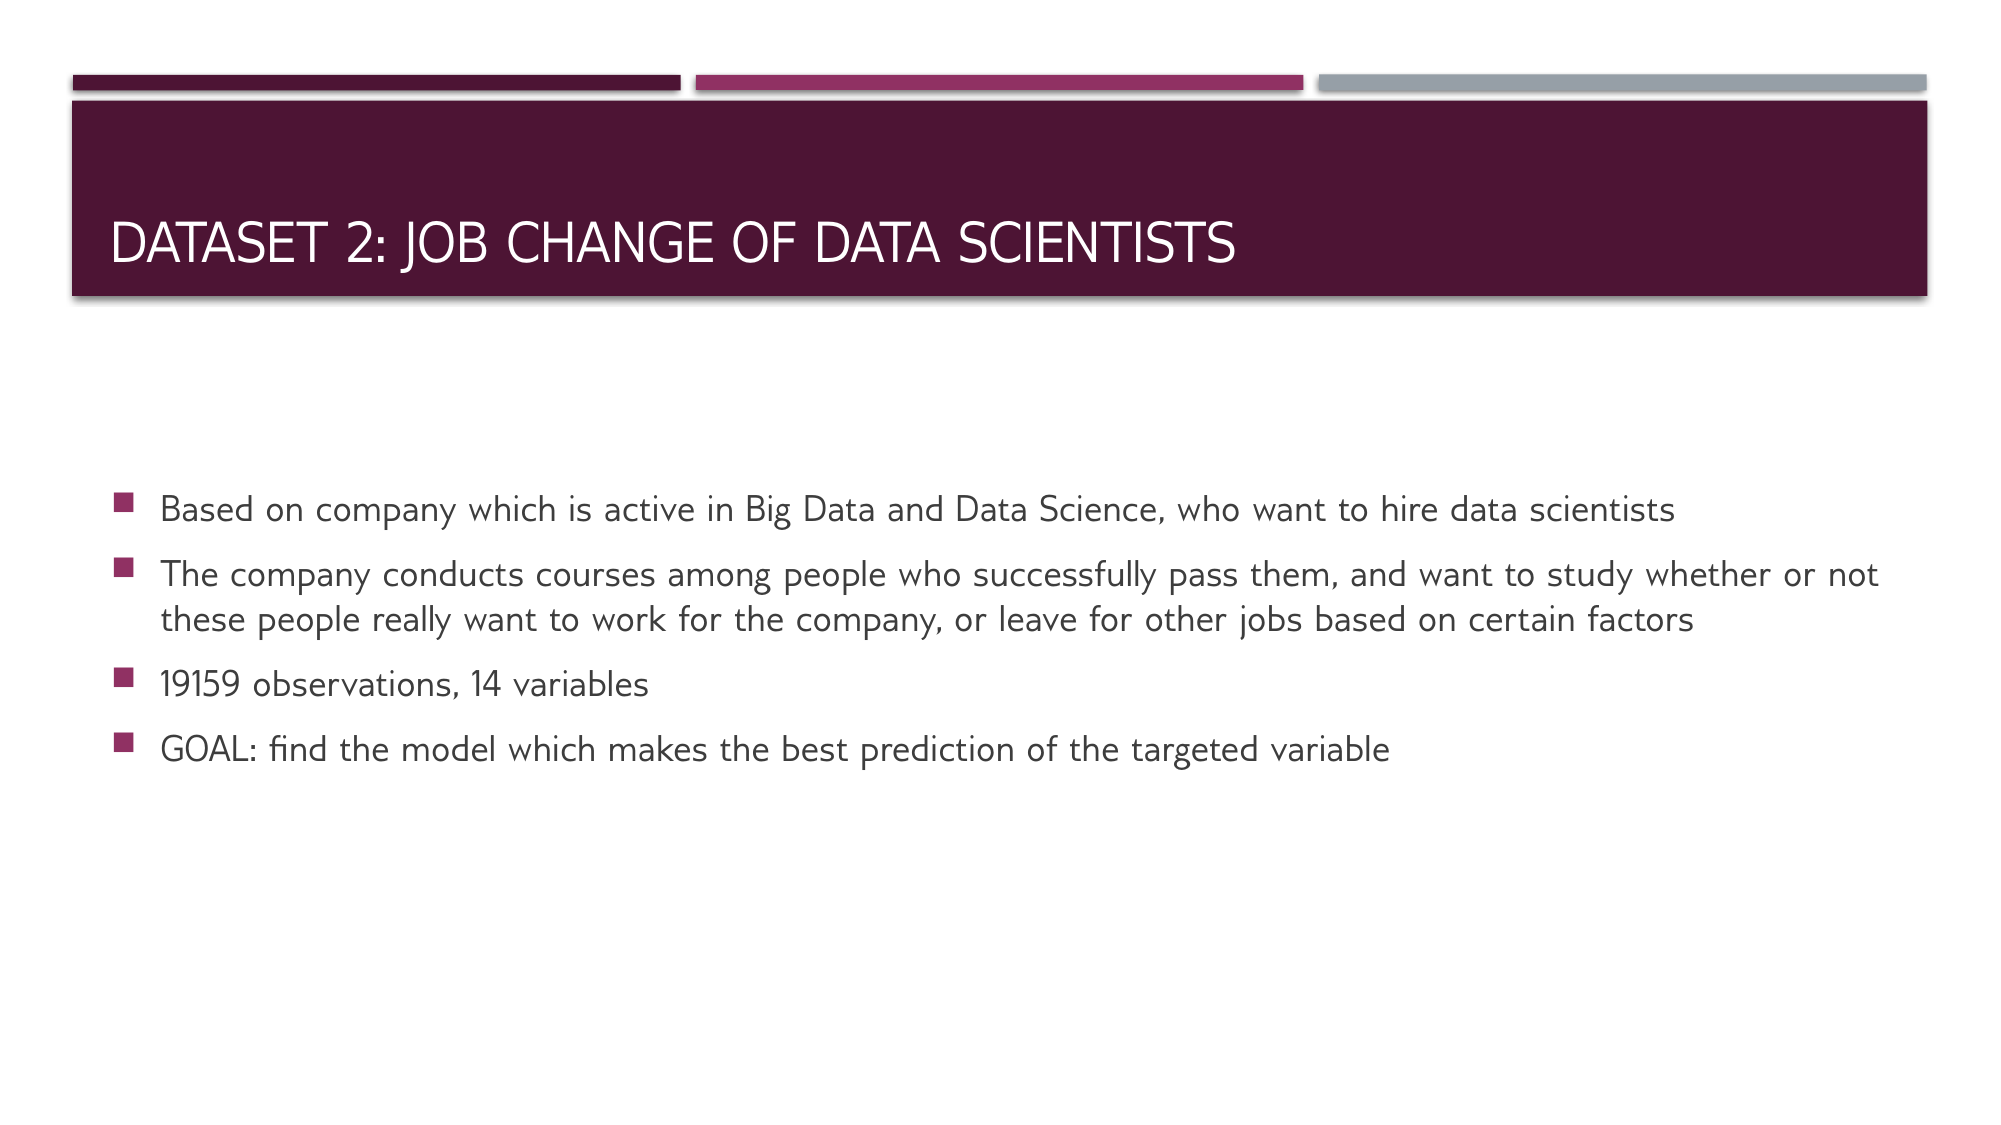

# Dataset 2: job change of data scientists
Based on company which is active in Big Data and Data Science, who want to hire data scientists
The company conducts courses among people who successfully pass them, and want to study whether or not these people really want to work for the company, or leave for other jobs based on certain factors
19159 observations, 14 variables
GOAL: find the model which makes the best prediction of the targeted variable